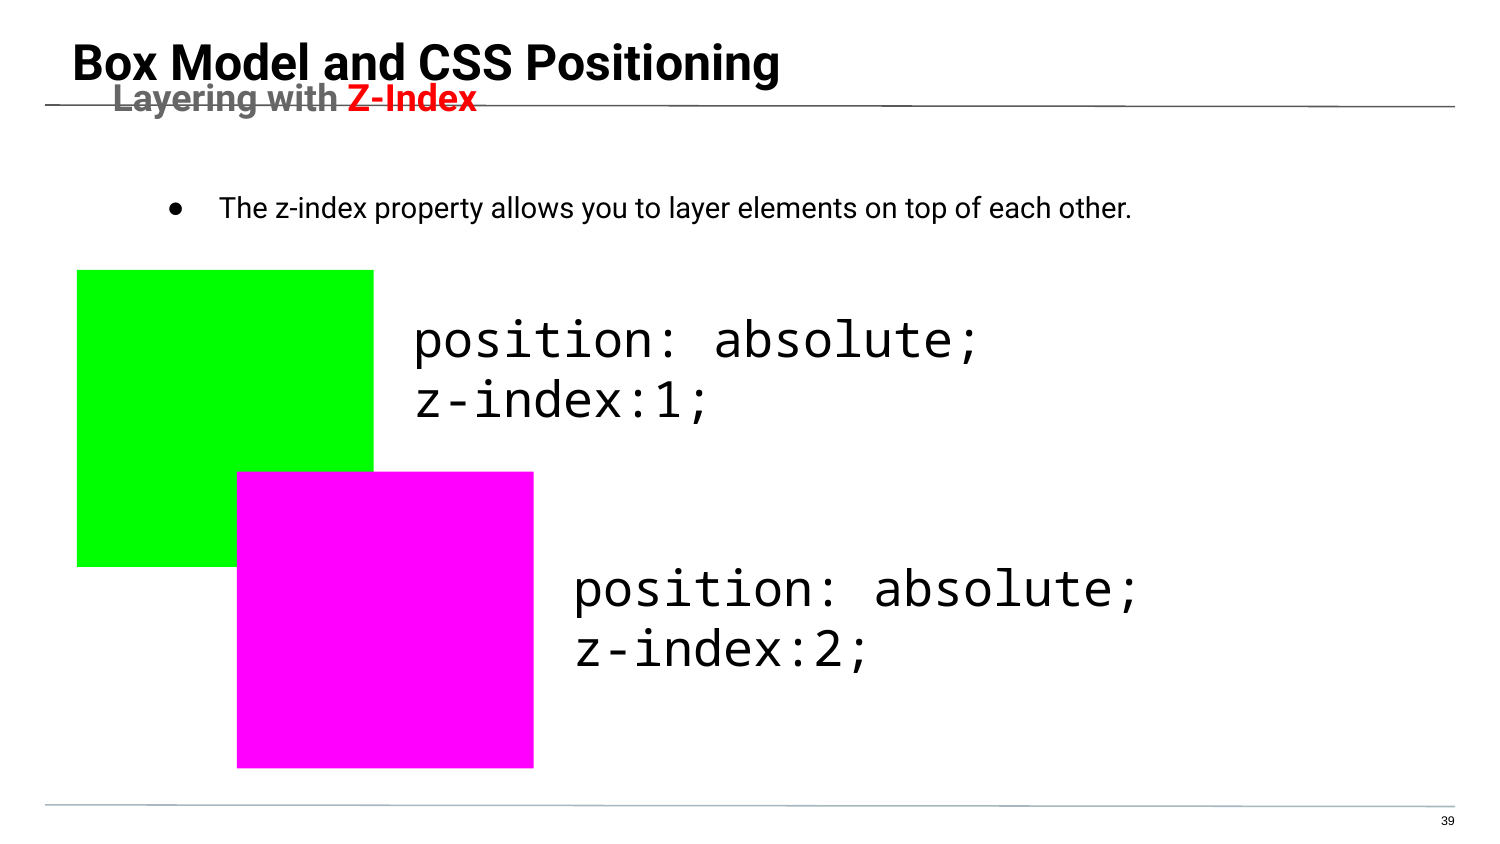

# Box Model and CSS Positioning

Layering with Z-Index
The z-index property allows you to layer elements on top of each other.

position: absolute;
z-index:1;

position: absolute;
z-index:2;

39